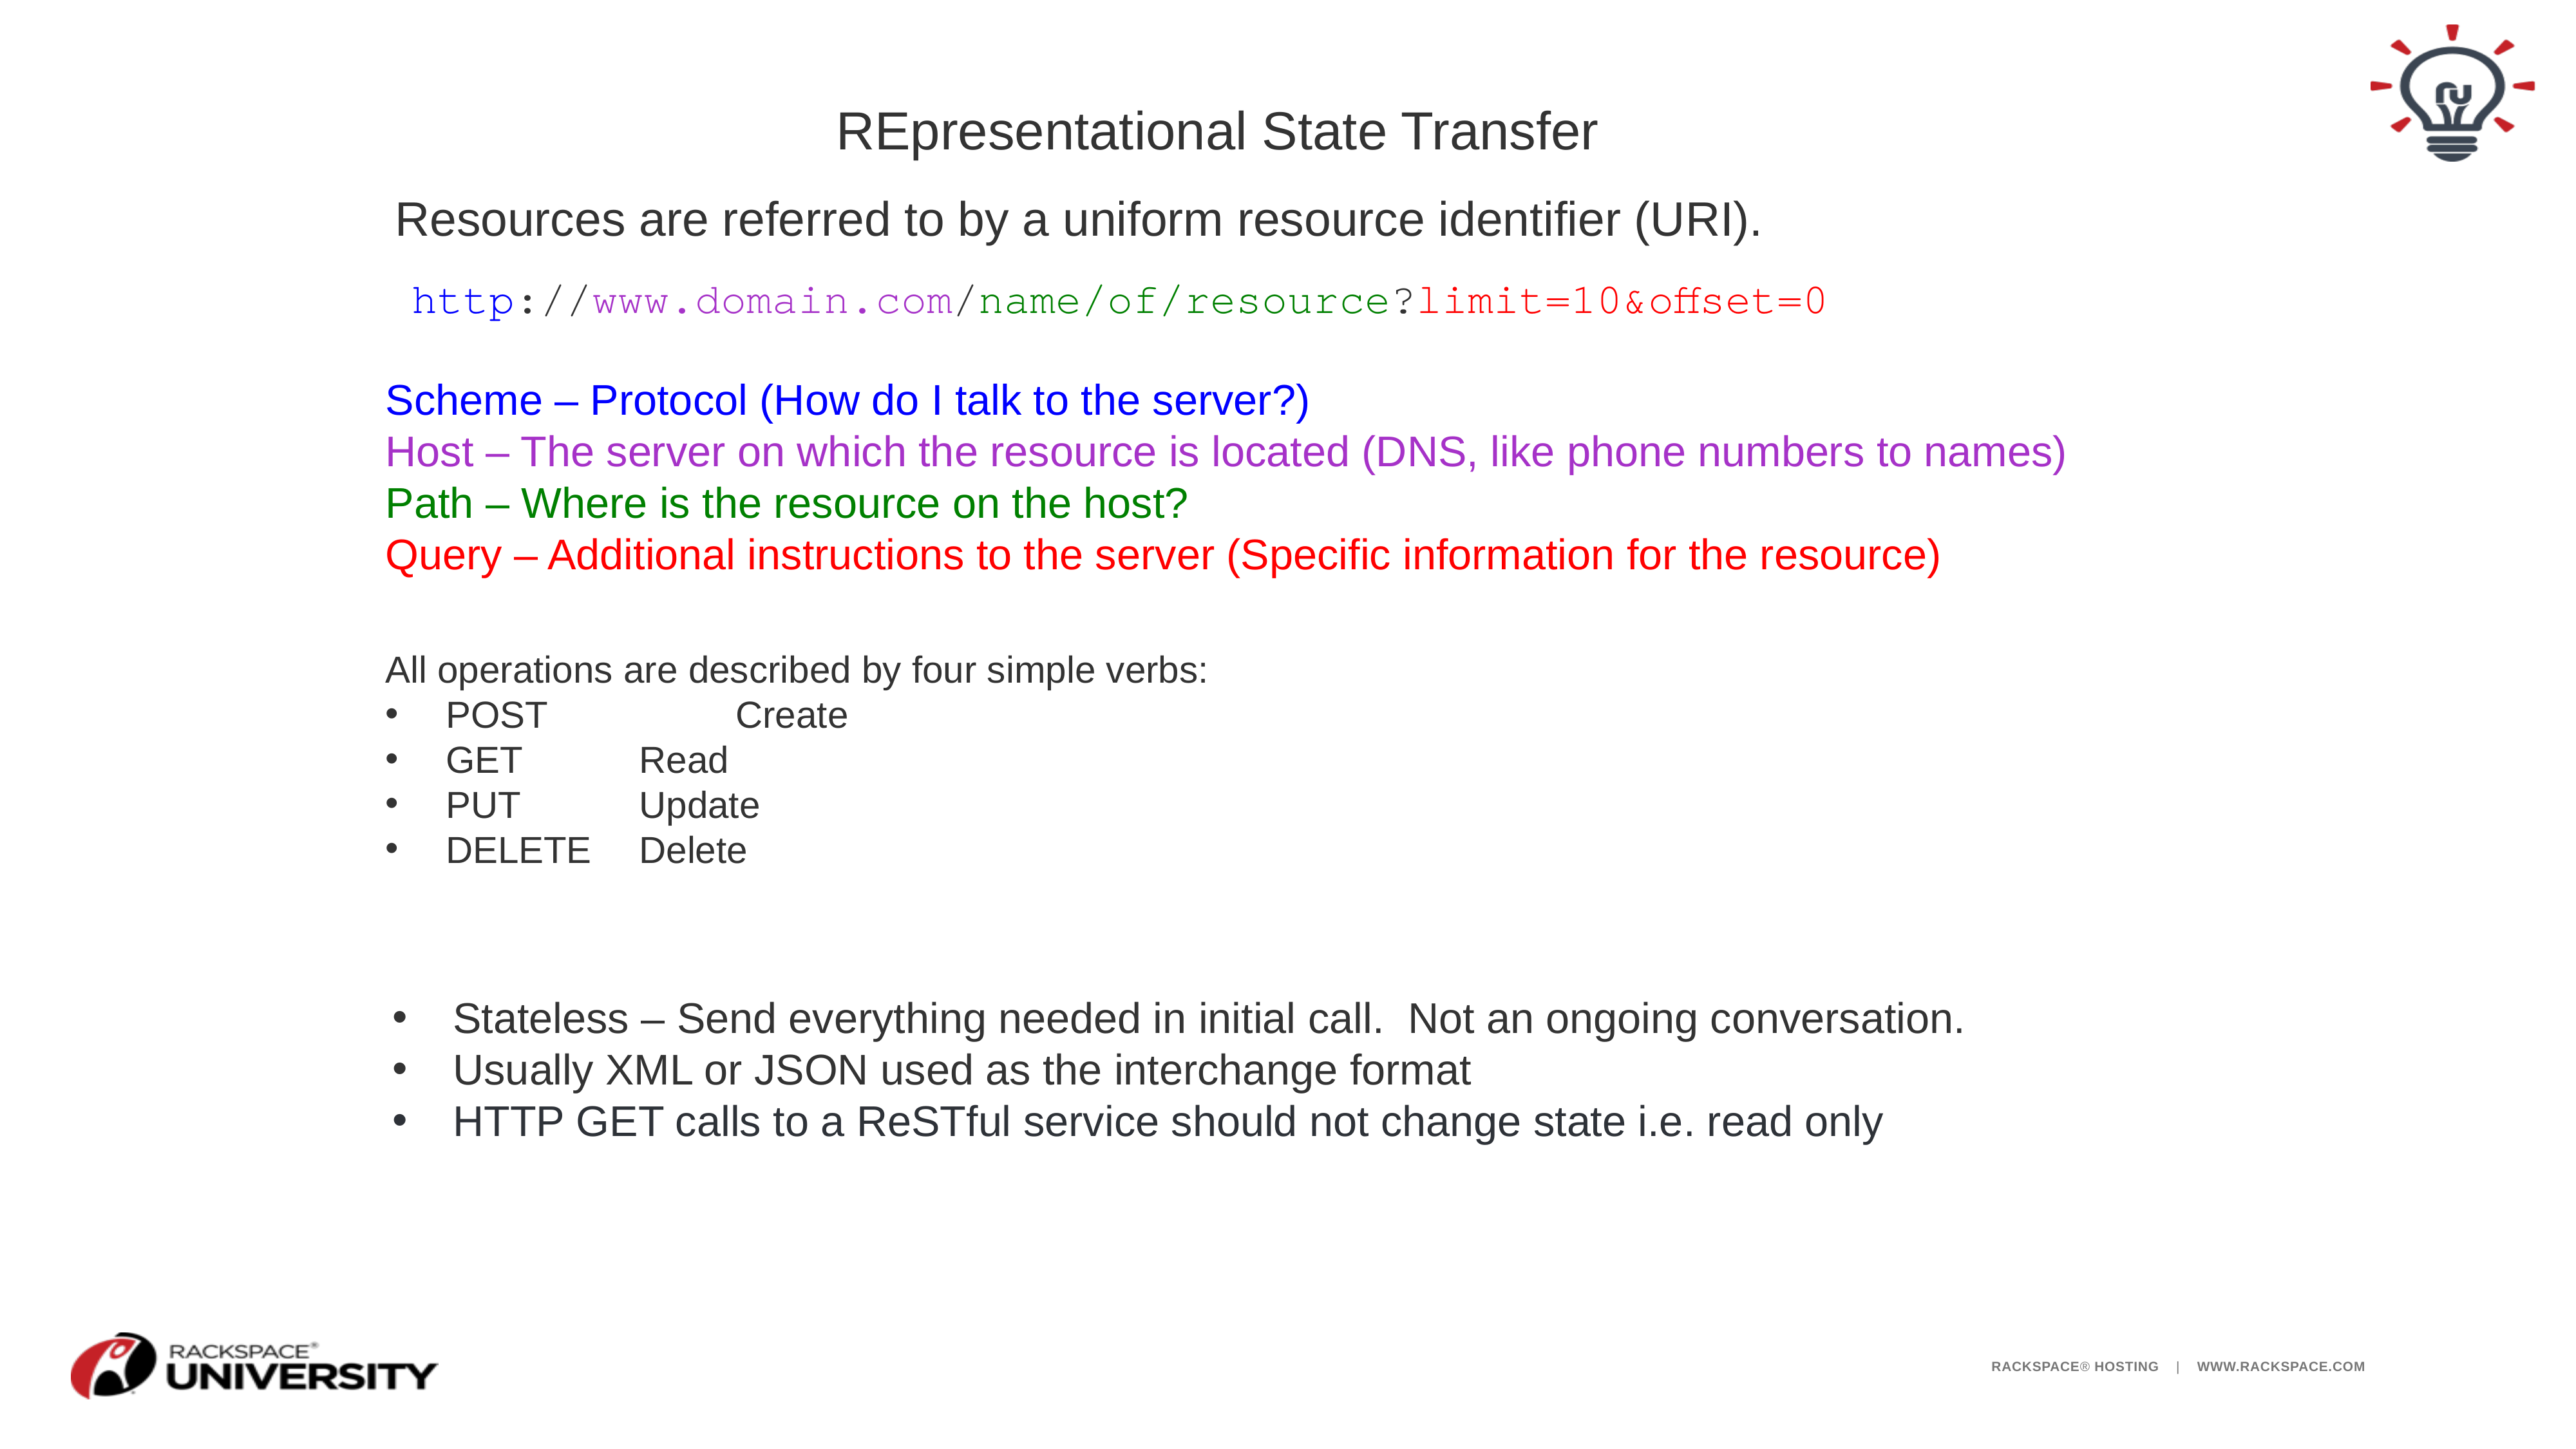

REpresentational State Transfer
Resources are referred to by a uniform resource identifier (URI).
http://www.domain.com/name/of/resource?limit=10&offset=0
Scheme – Protocol (How do I talk to the server?)
Host – The server on which the resource is located (DNS, like phone numbers to names)
Path – Where is the resource on the host?
Query – Additional instructions to the server (Specific information for the resource)

All operations are described by four simple verbs:
POST		Create
GET		Read
PUT		Update
DELETE 	Delete

Stateless – Send everything needed in initial call.  Not an ongoing conversation.
Usually XML or JSON used as the interchange format
HTTP GET calls to a ReSTful service should not change state i.e. read only